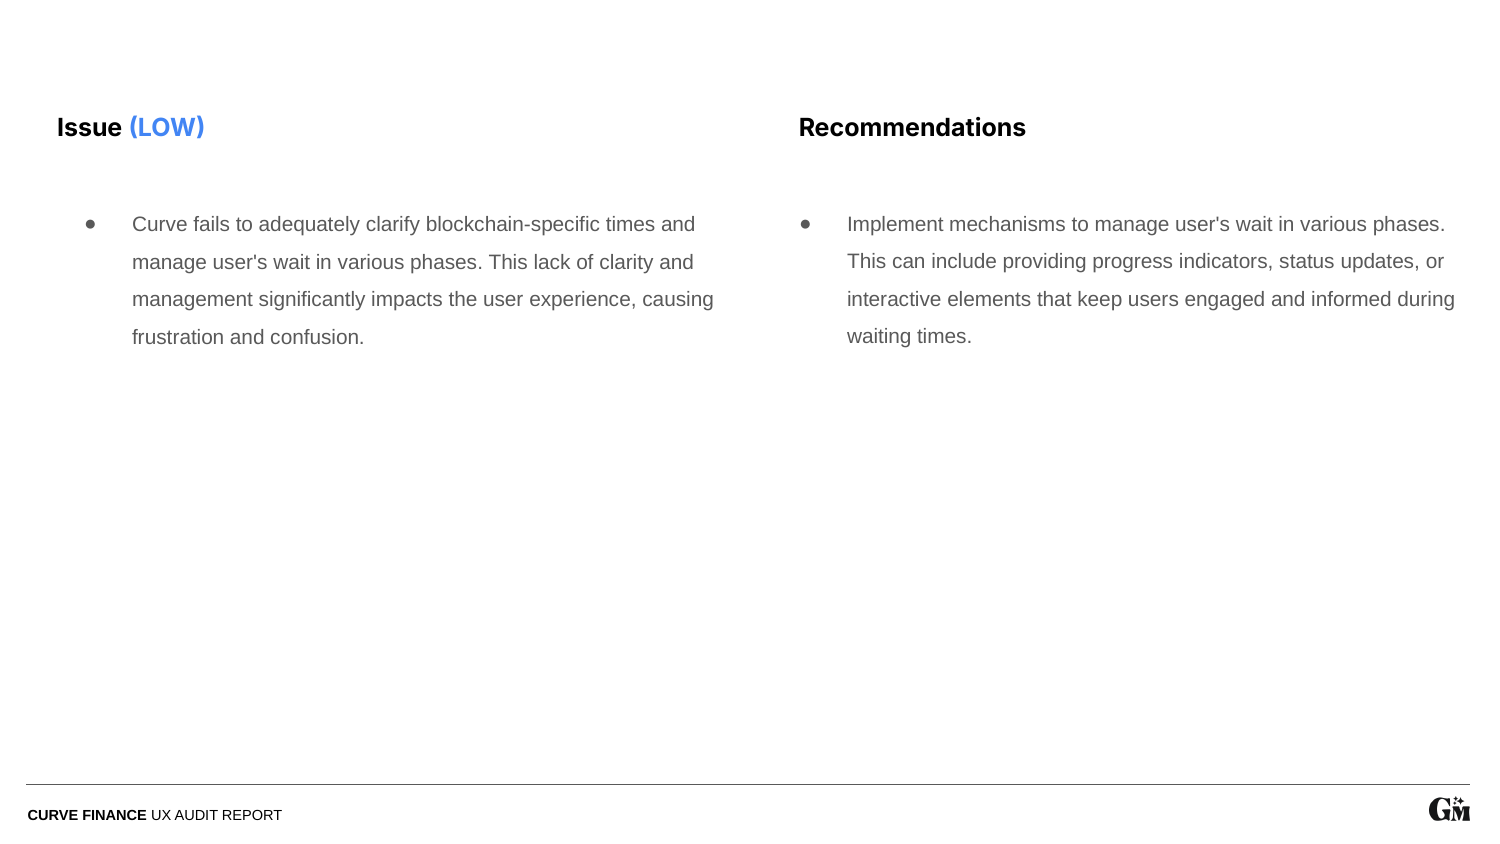

Recommendations
Issue (LOW)
Implement mechanisms to manage user's wait in various phases. This can include providing progress indicators, status updates, or interactive elements that keep users engaged and informed during waiting times.
Curve fails to adequately clarify blockchain-specific times and manage user's wait in various phases. This lack of clarity and management significantly impacts the user experience, causing frustration and confusion.